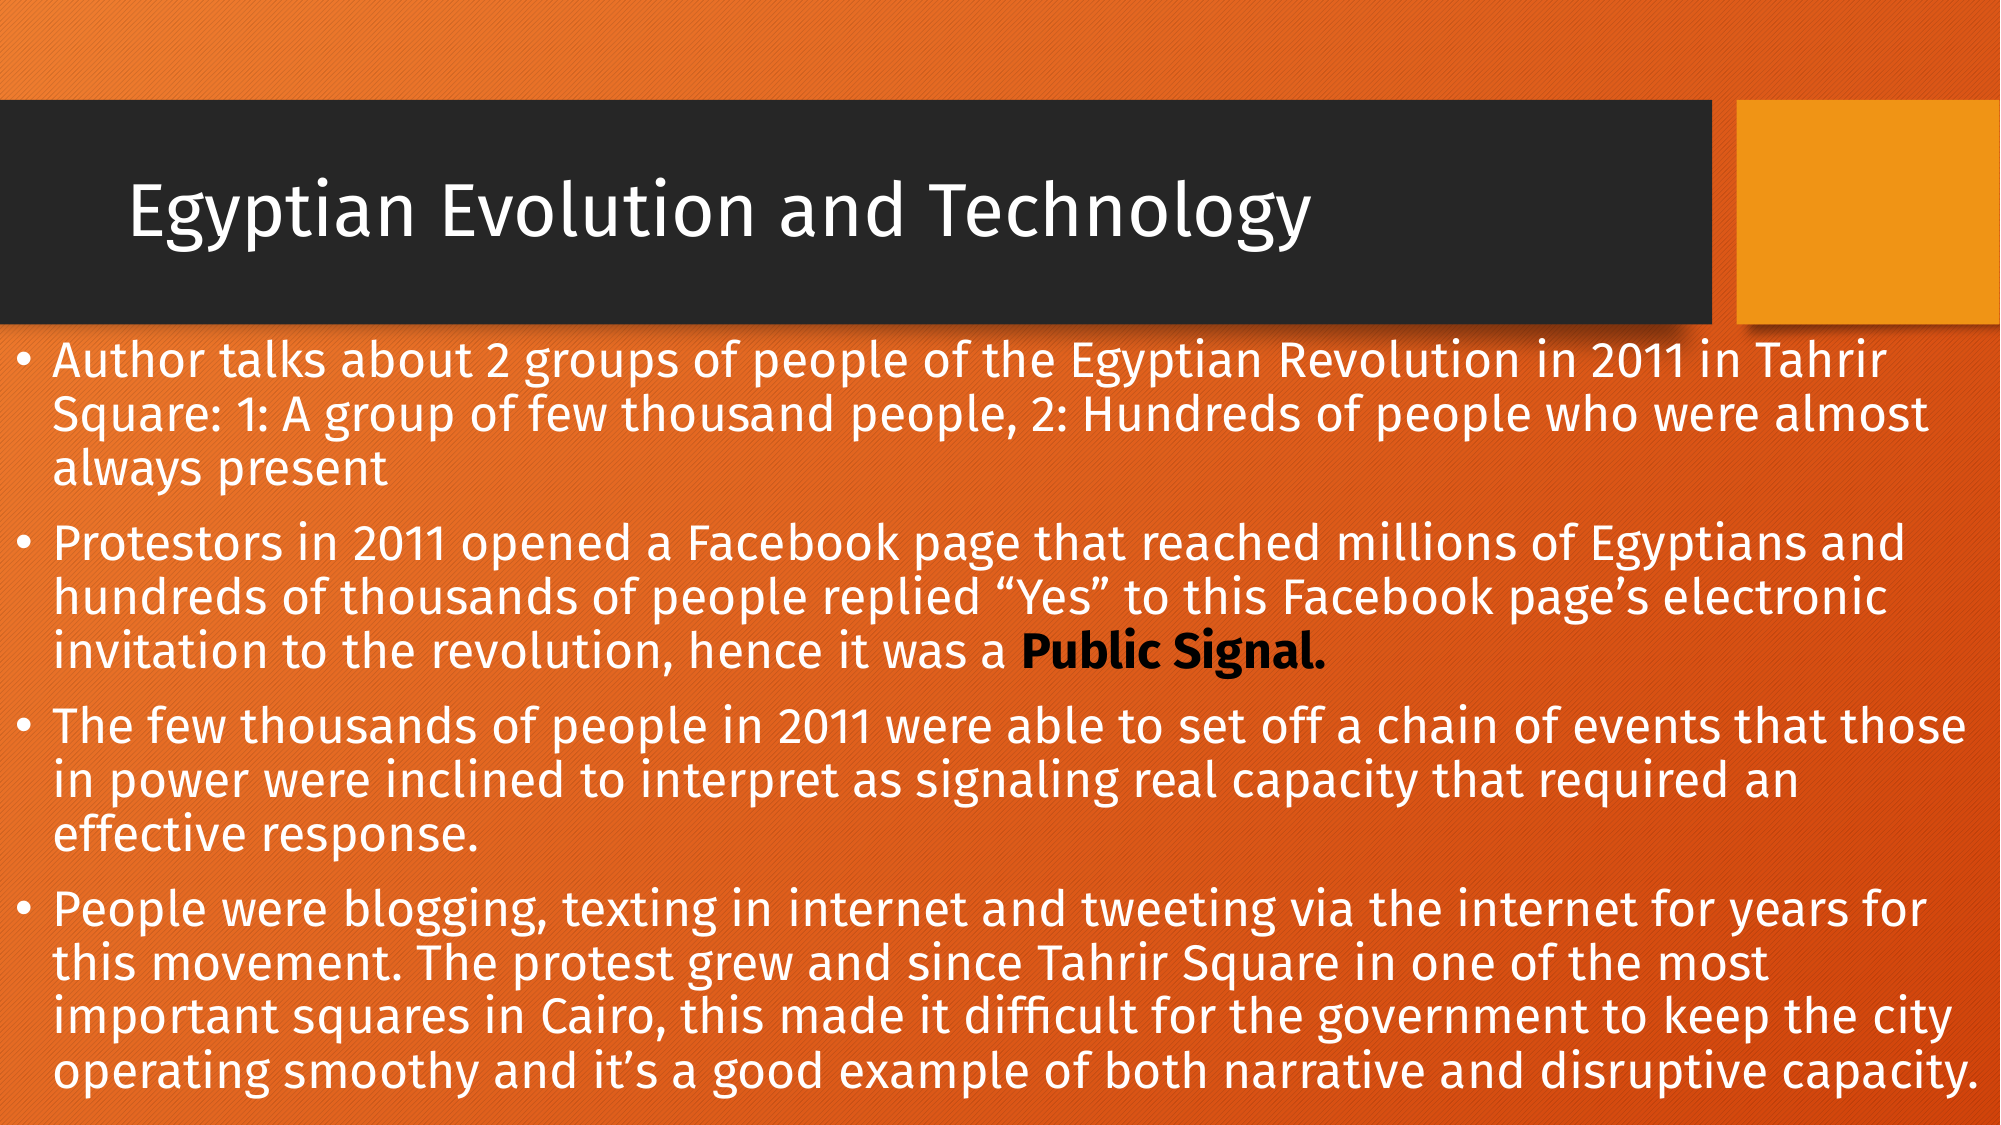

# Egyptian Evolution and Technology
Author talks about 2 groups of people of the Egyptian Revolution in 2011 in Tahrir Square: 1: A group of few thousand people, 2: Hundreds of people who were almost always present
Protestors in 2011 opened a Facebook page that reached millions of Egyptians and hundreds of thousands of people replied “Yes” to this Facebook page’s electronic invitation to the revolution, hence it was a Public Signal.
The few thousands of people in 2011 were able to set off a chain of events that those in power were inclined to interpret as signaling real capacity that required an effective response.
People were blogging, texting in internet and tweeting via the internet for years for this movement. The protest grew and since Tahrir Square in one of the most important squares in Cairo, this made it difficult for the government to keep the city operating smoothy and it’s a good example of both narrative and disruptive capacity.